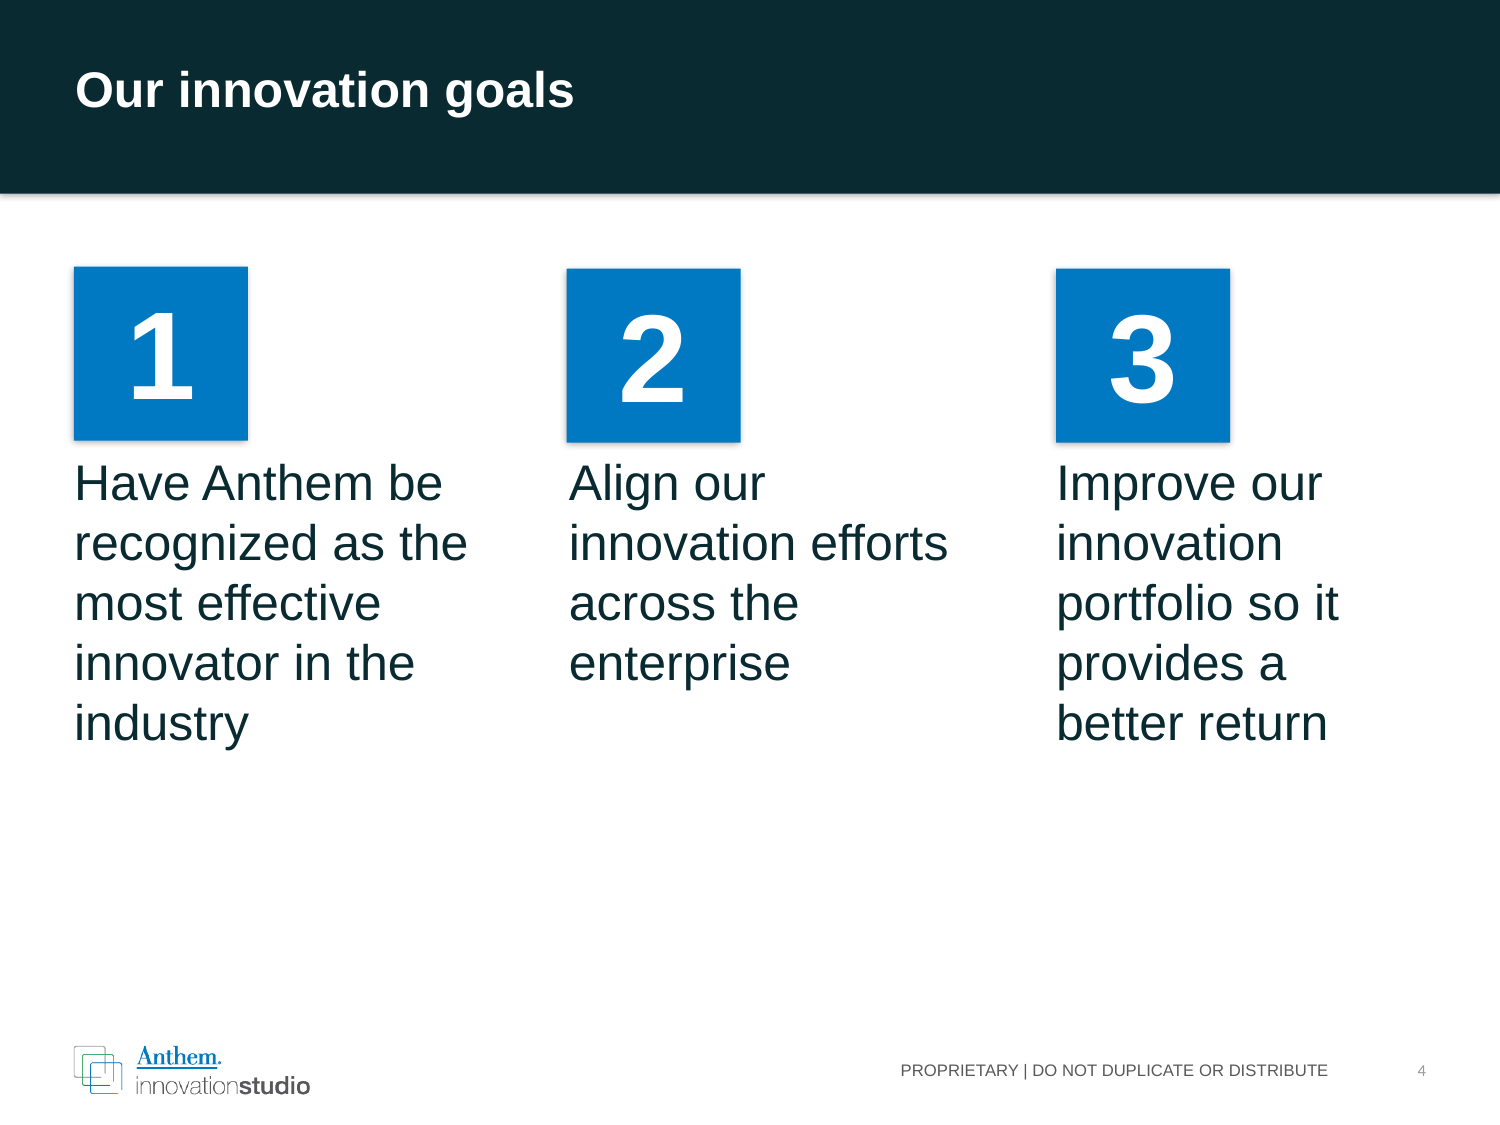

# Our innovation goals
1
2
3
Have Anthem be recognized as the most effective innovator in the industry
Align our innovation efforts across the enterprise

Improve our innovation portfolio so it provides a better return

4